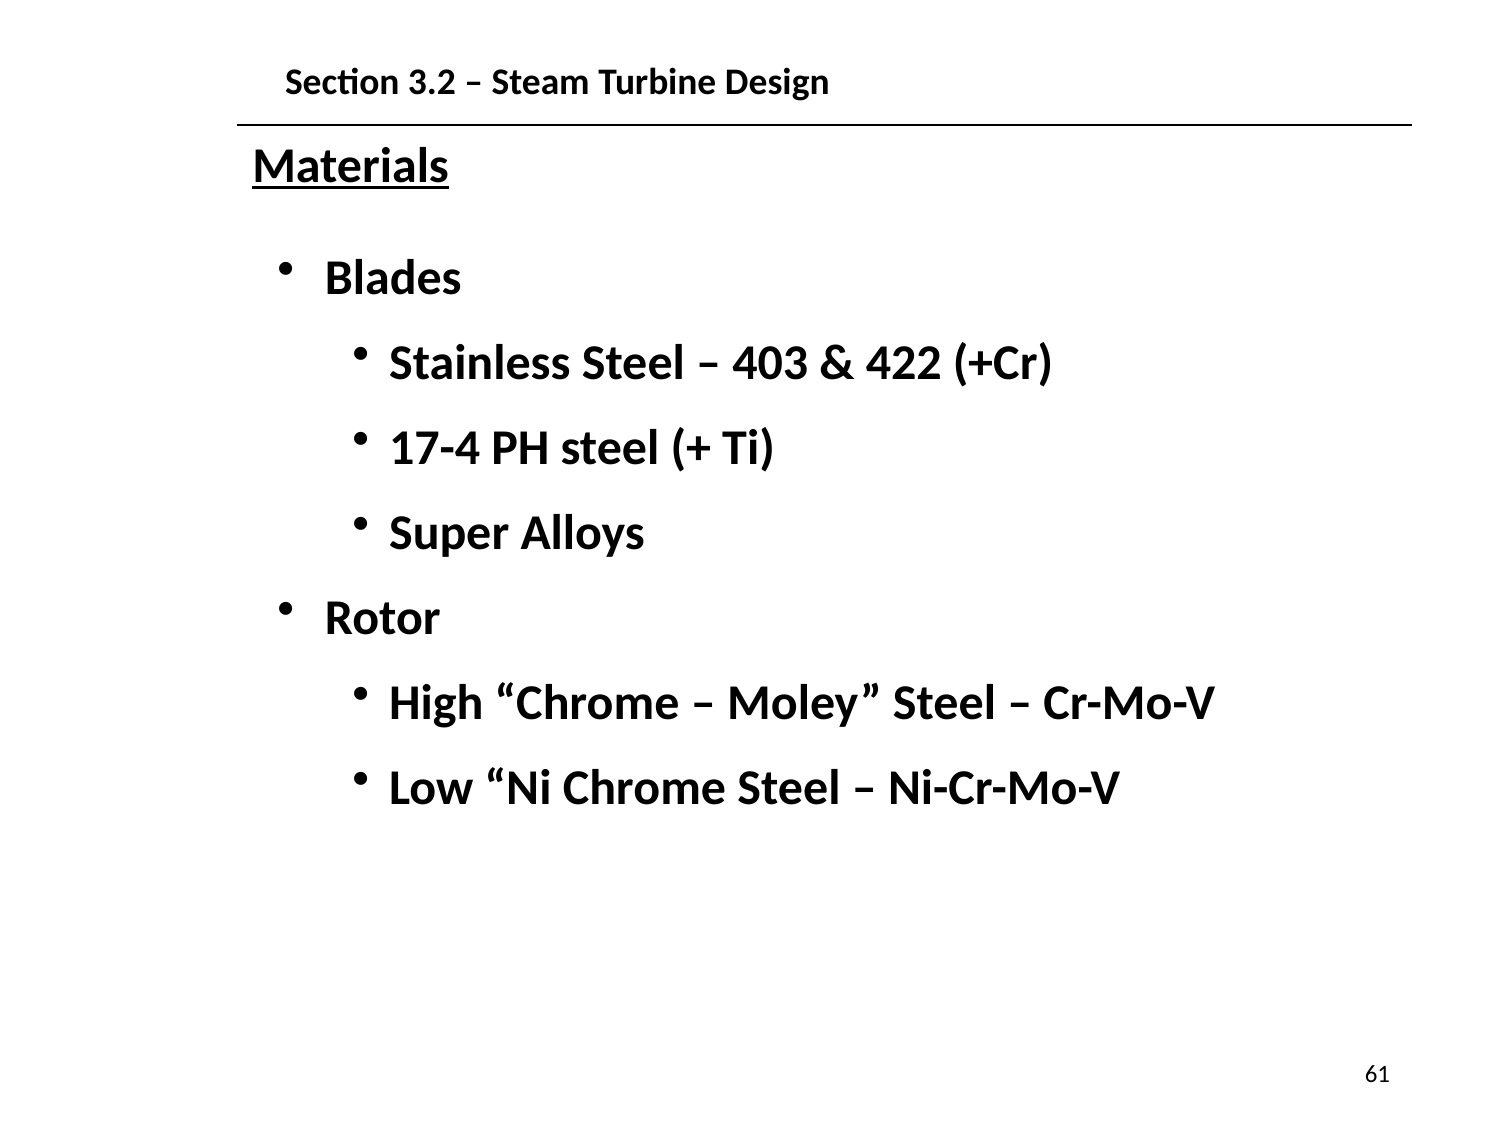

Section 3.2 – Steam Turbine Design
Materials
Blades
Stainless Steel – 403 & 422 (+Cr)
17-4 PH steel (+ Ti)
Super Alloys
Rotor
High “Chrome – Moley” Steel – Cr-Mo-V
Low “Ni Chrome Steel – Ni-Cr-Mo-V